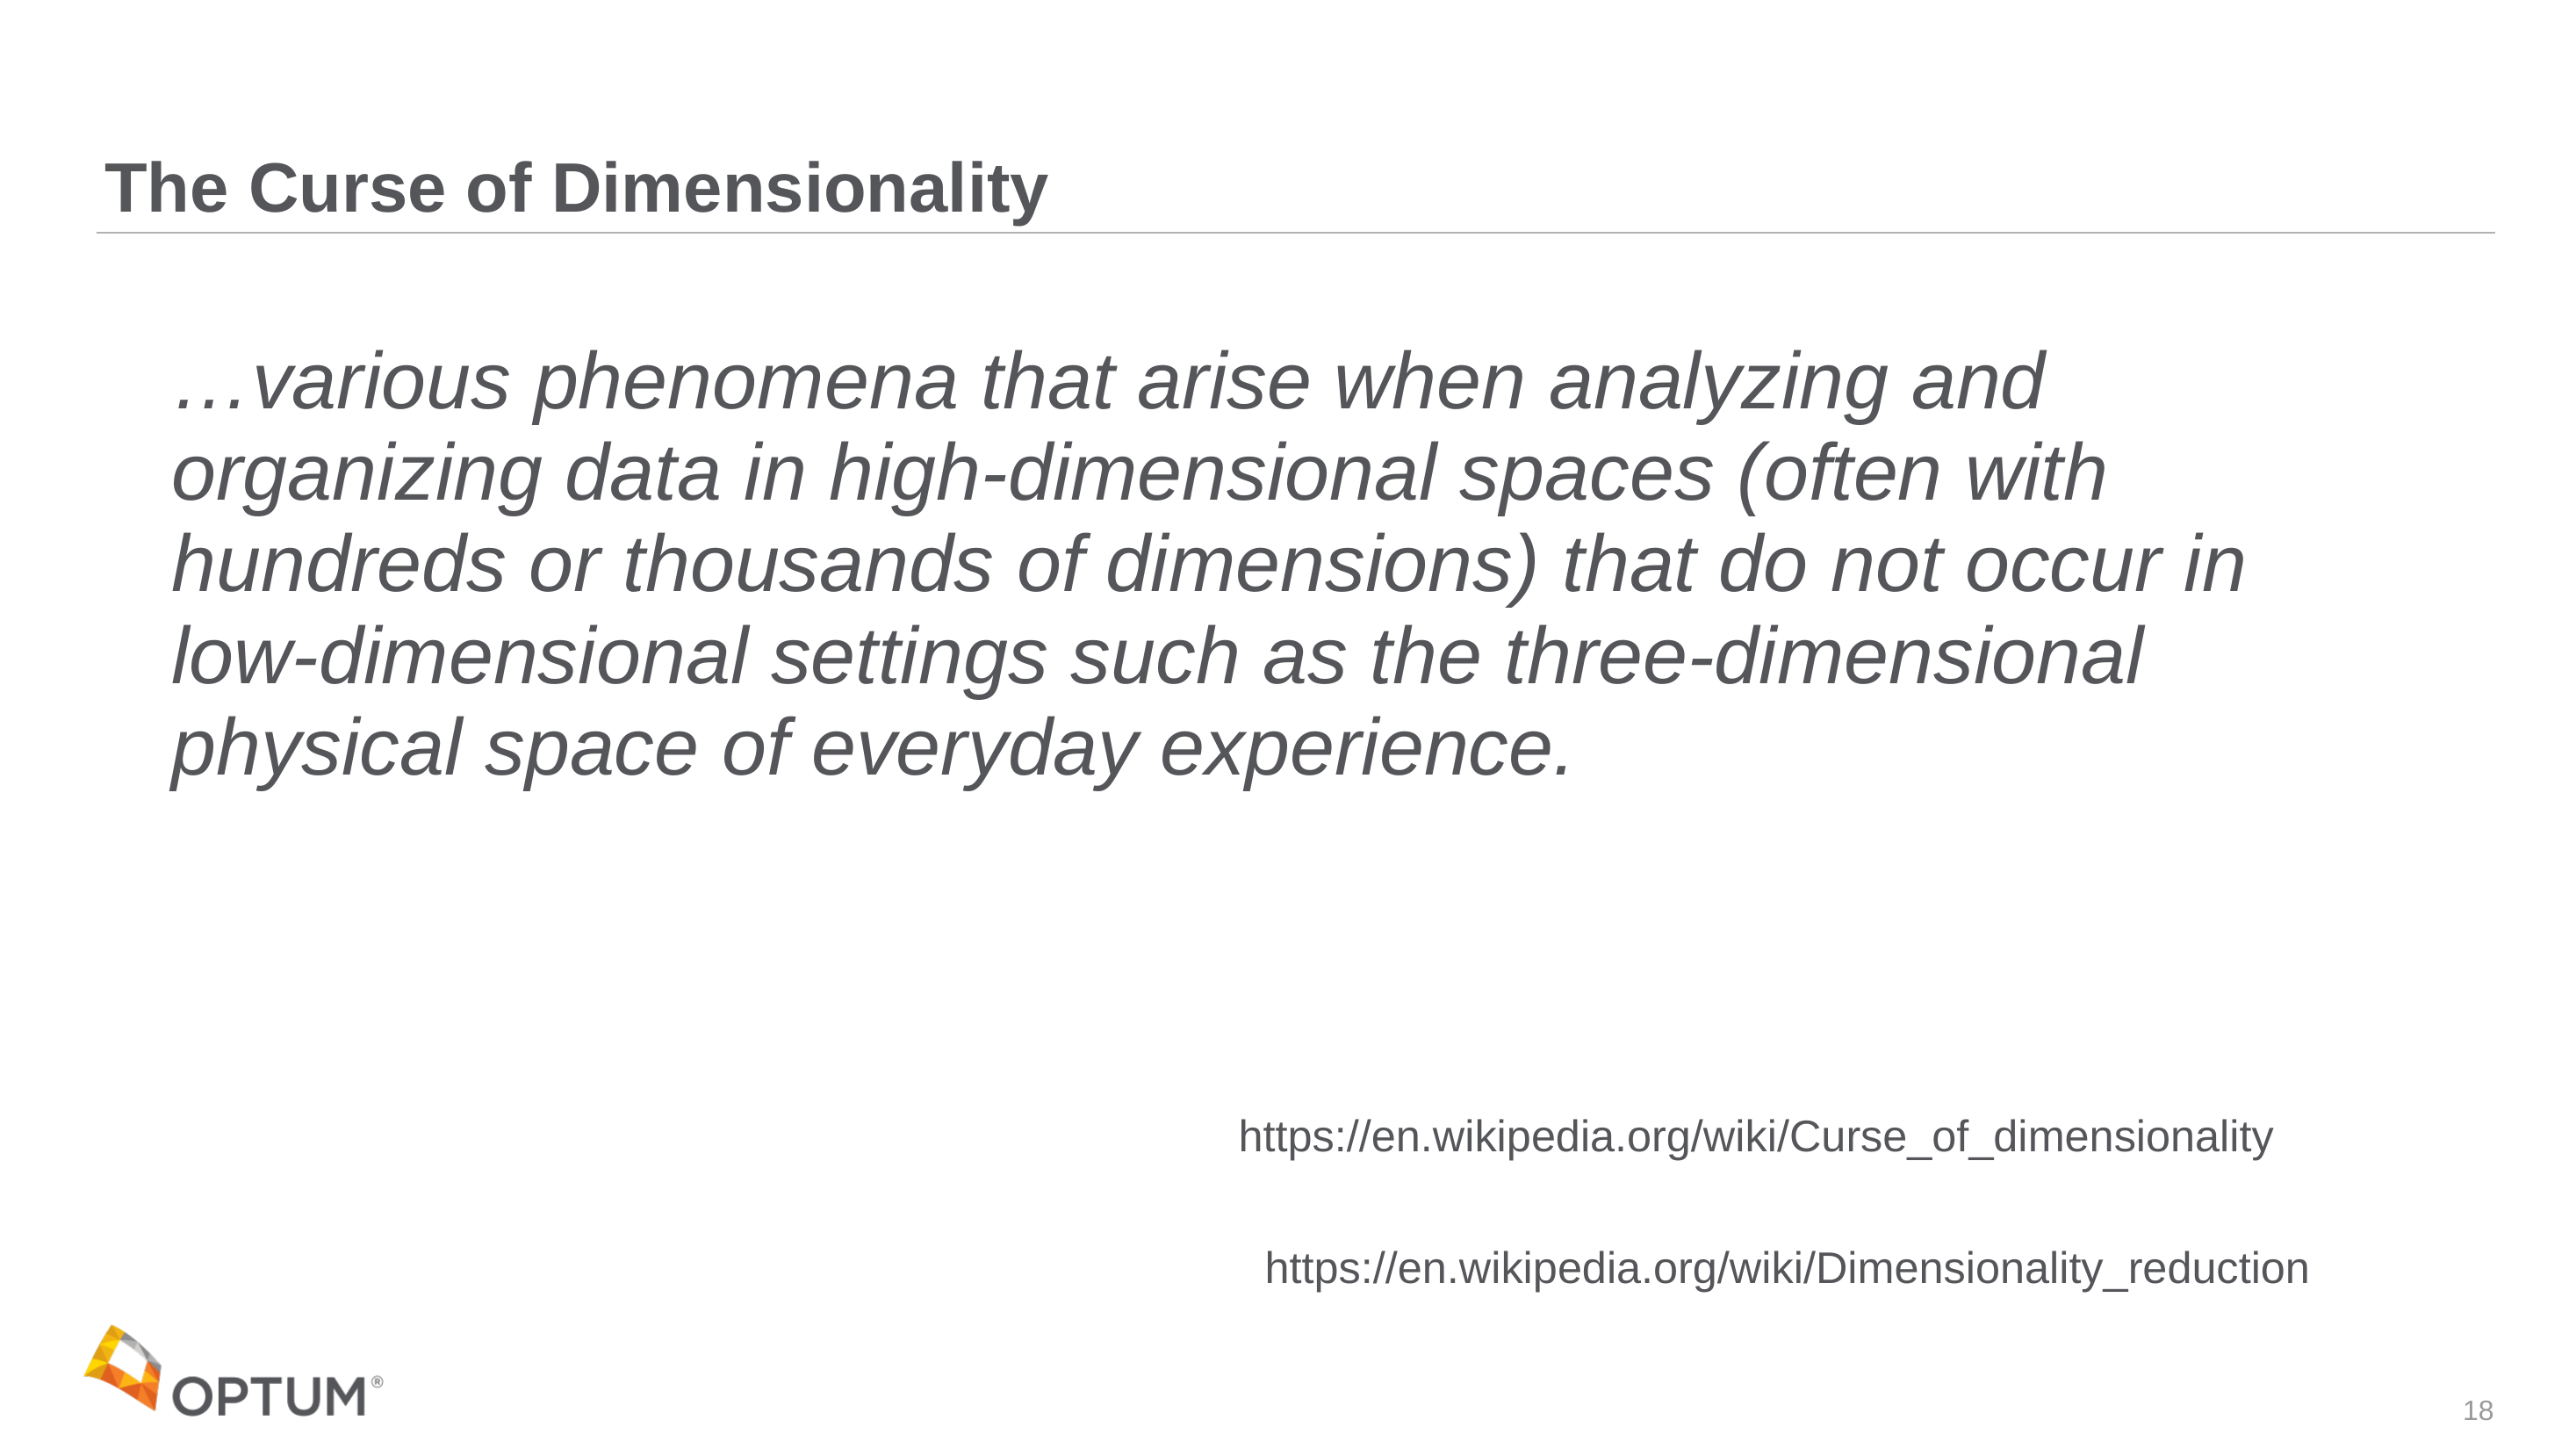

# The Curse of Dimensionality
…various phenomena that arise when analyzing and organizing data in high-dimensional spaces (often with hundreds or thousands of dimensions) that do not occur in low-dimensional settings such as the three-dimensional physical space of everyday experience.
https://en.wikipedia.org/wiki/Curse_of_dimensionality
https://en.wikipedia.org/wiki/Dimensionality_reduction
18